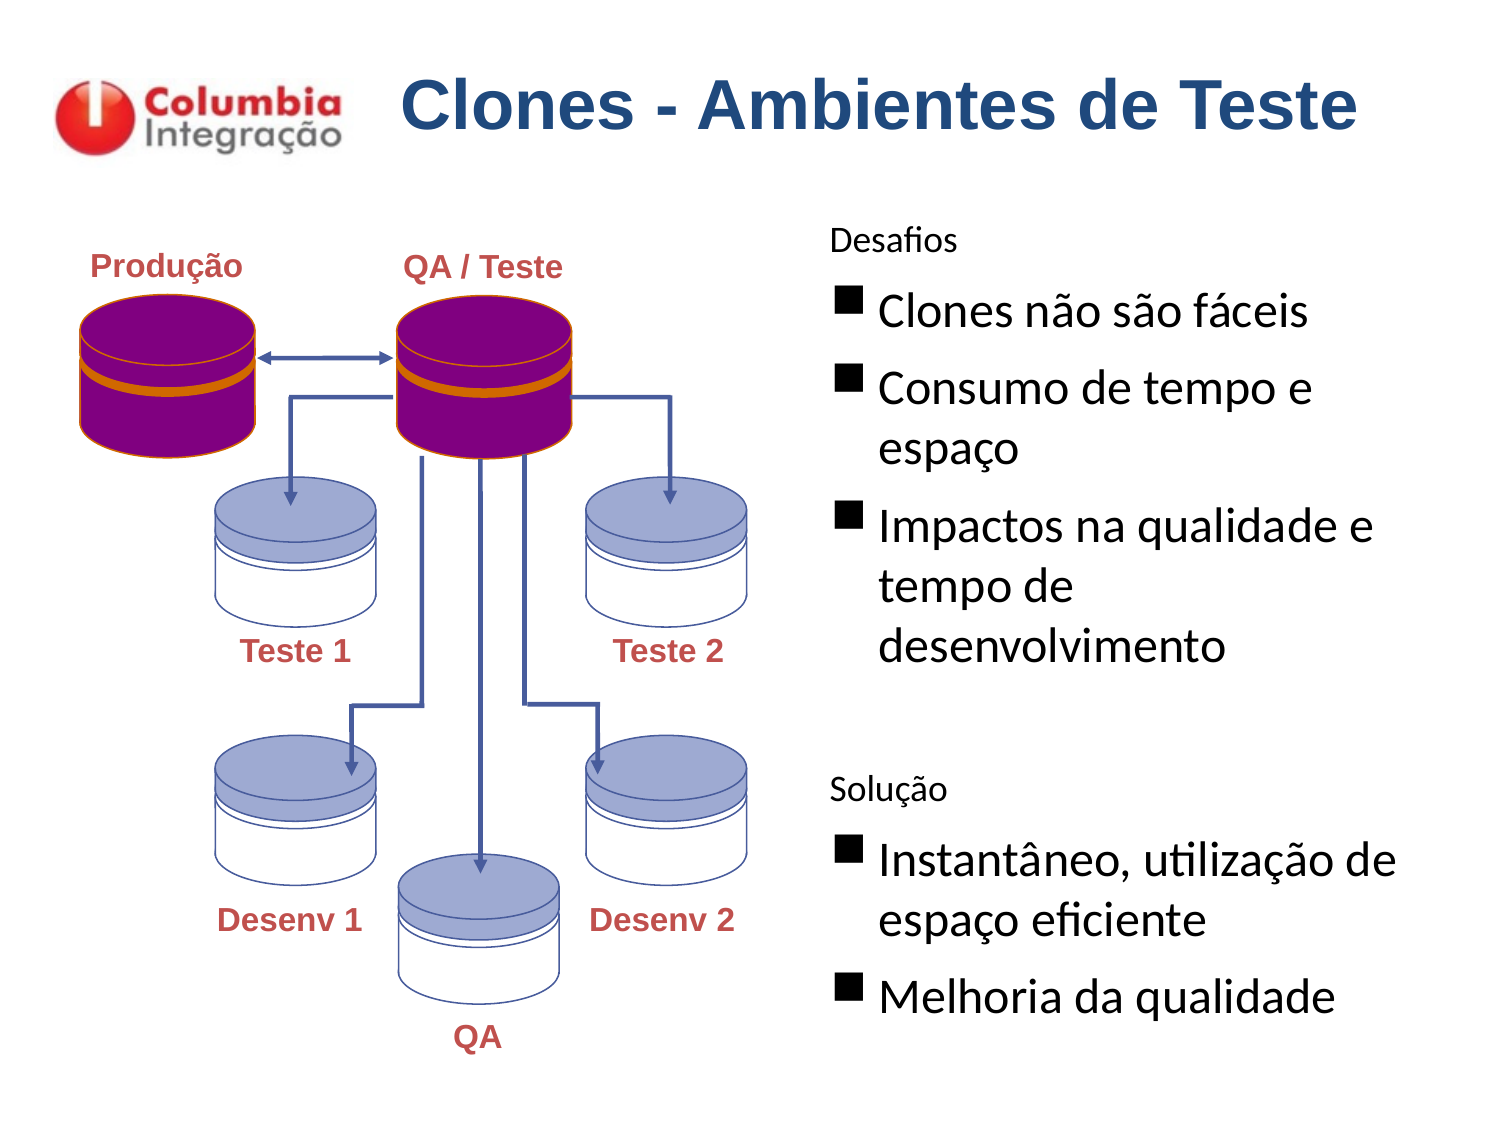

Clones - Ambientes de Teste
Desafios
Clones não são fáceis
Consumo de tempo e espaço
Impactos na qualidade e tempo de desenvolvimento
Produção
QA / Teste

Teste 1
Teste 2

Desenv 1
Desenv 2
QA
Solução
Instantâneo, utilização de espaço eficiente
Melhoria da qualidade